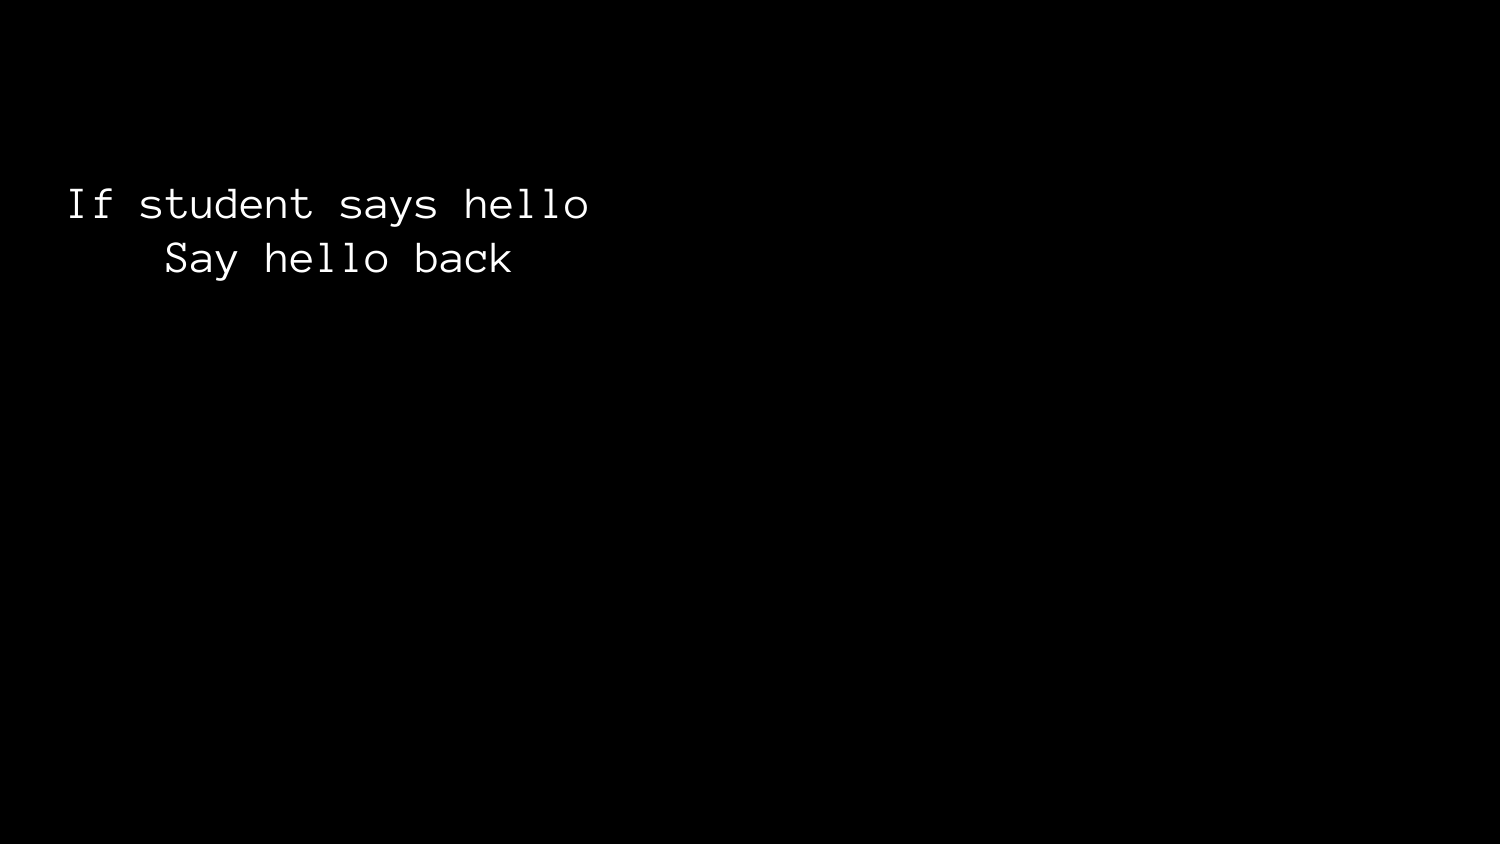

If student says hello
    Say hello back